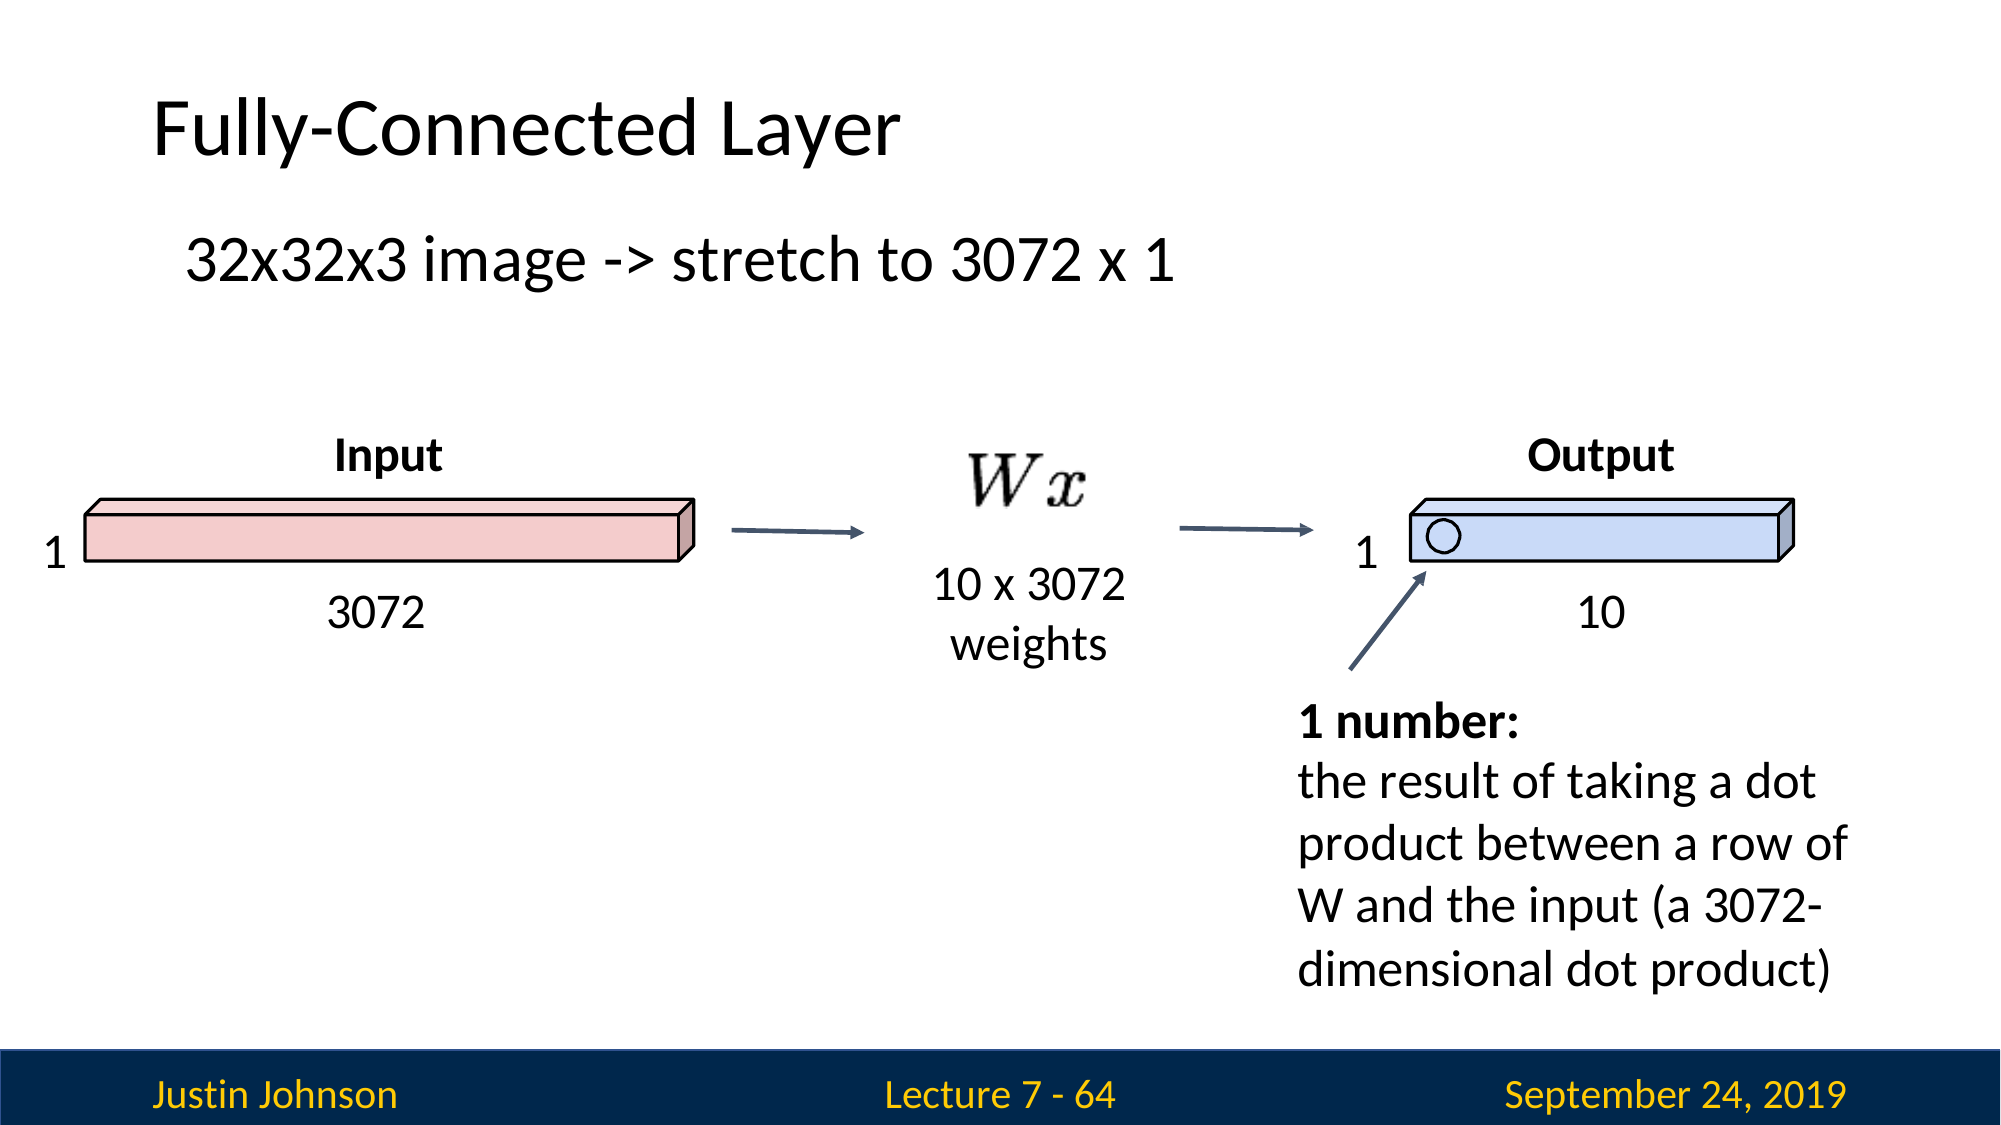

# Fully-Connected Layer
32x32x3 image -> stretch to 3072 x 1
Input
Output

1
1

10 x 3072
weights

3072
10
1 number:
the result of taking a dot product between a row of W and the input (a 3072-
dimensional dot product)
Justin Johnson
September 24, 2019
Lecture 7 - 64